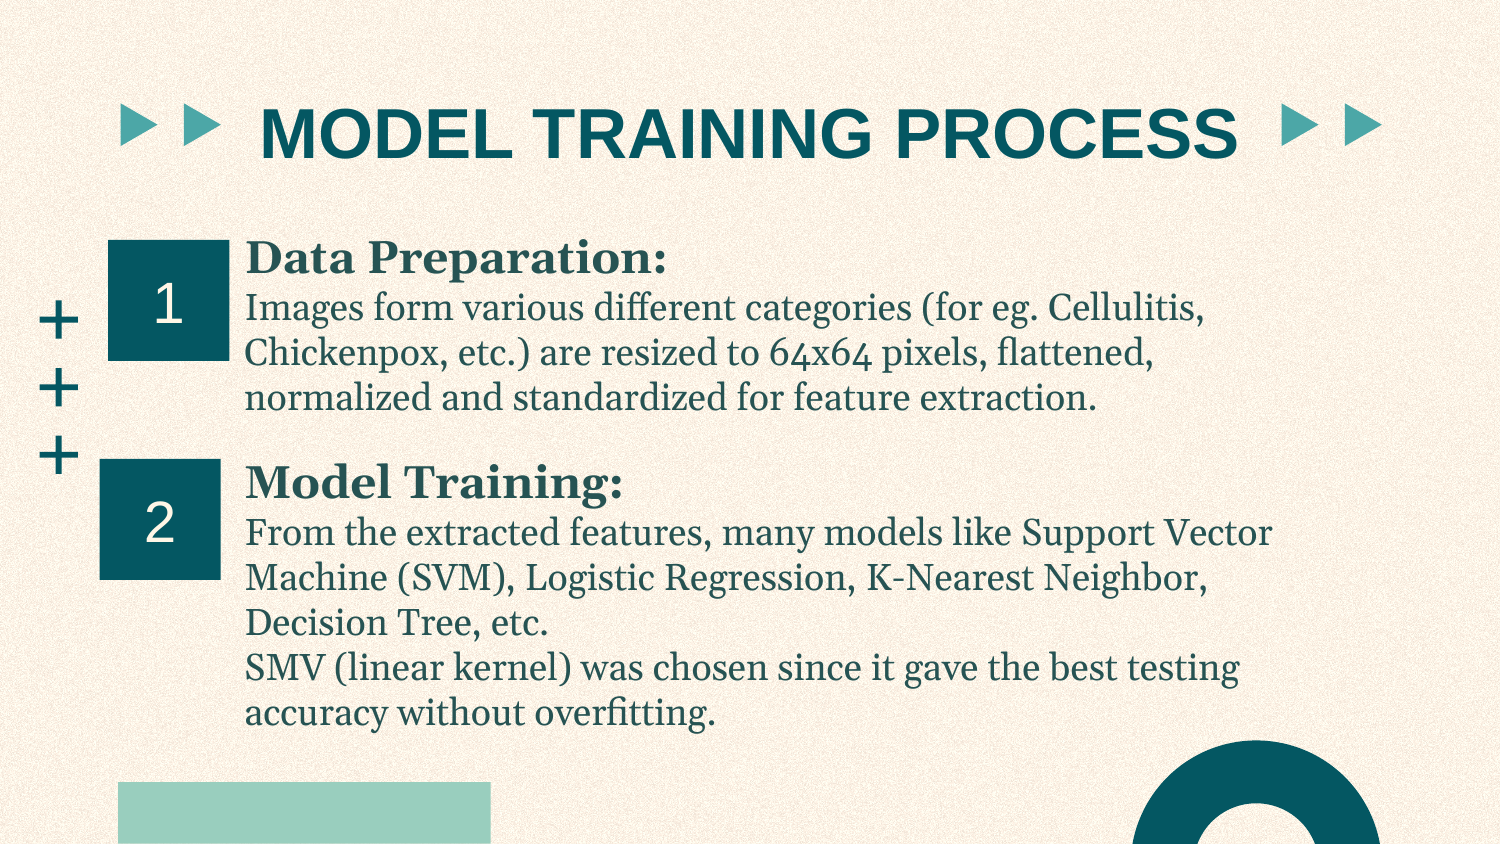

# MODEL TRAINING PROCESS

Data Preparation:
Images form various different categories (for eg. Cellulitis, Chickenpox, etc.) are resized to 64x64 pixels, flattened, normalized and standardized for feature extraction.

Model Training:
From the extracted features, many models like Support Vector Machine (SVM), Logistic Regression, K-Nearest Neighbor, Decision Tree, etc.
SMV (linear kernel) was chosen since it gave the best testing accuracy without overfitting.
1
2